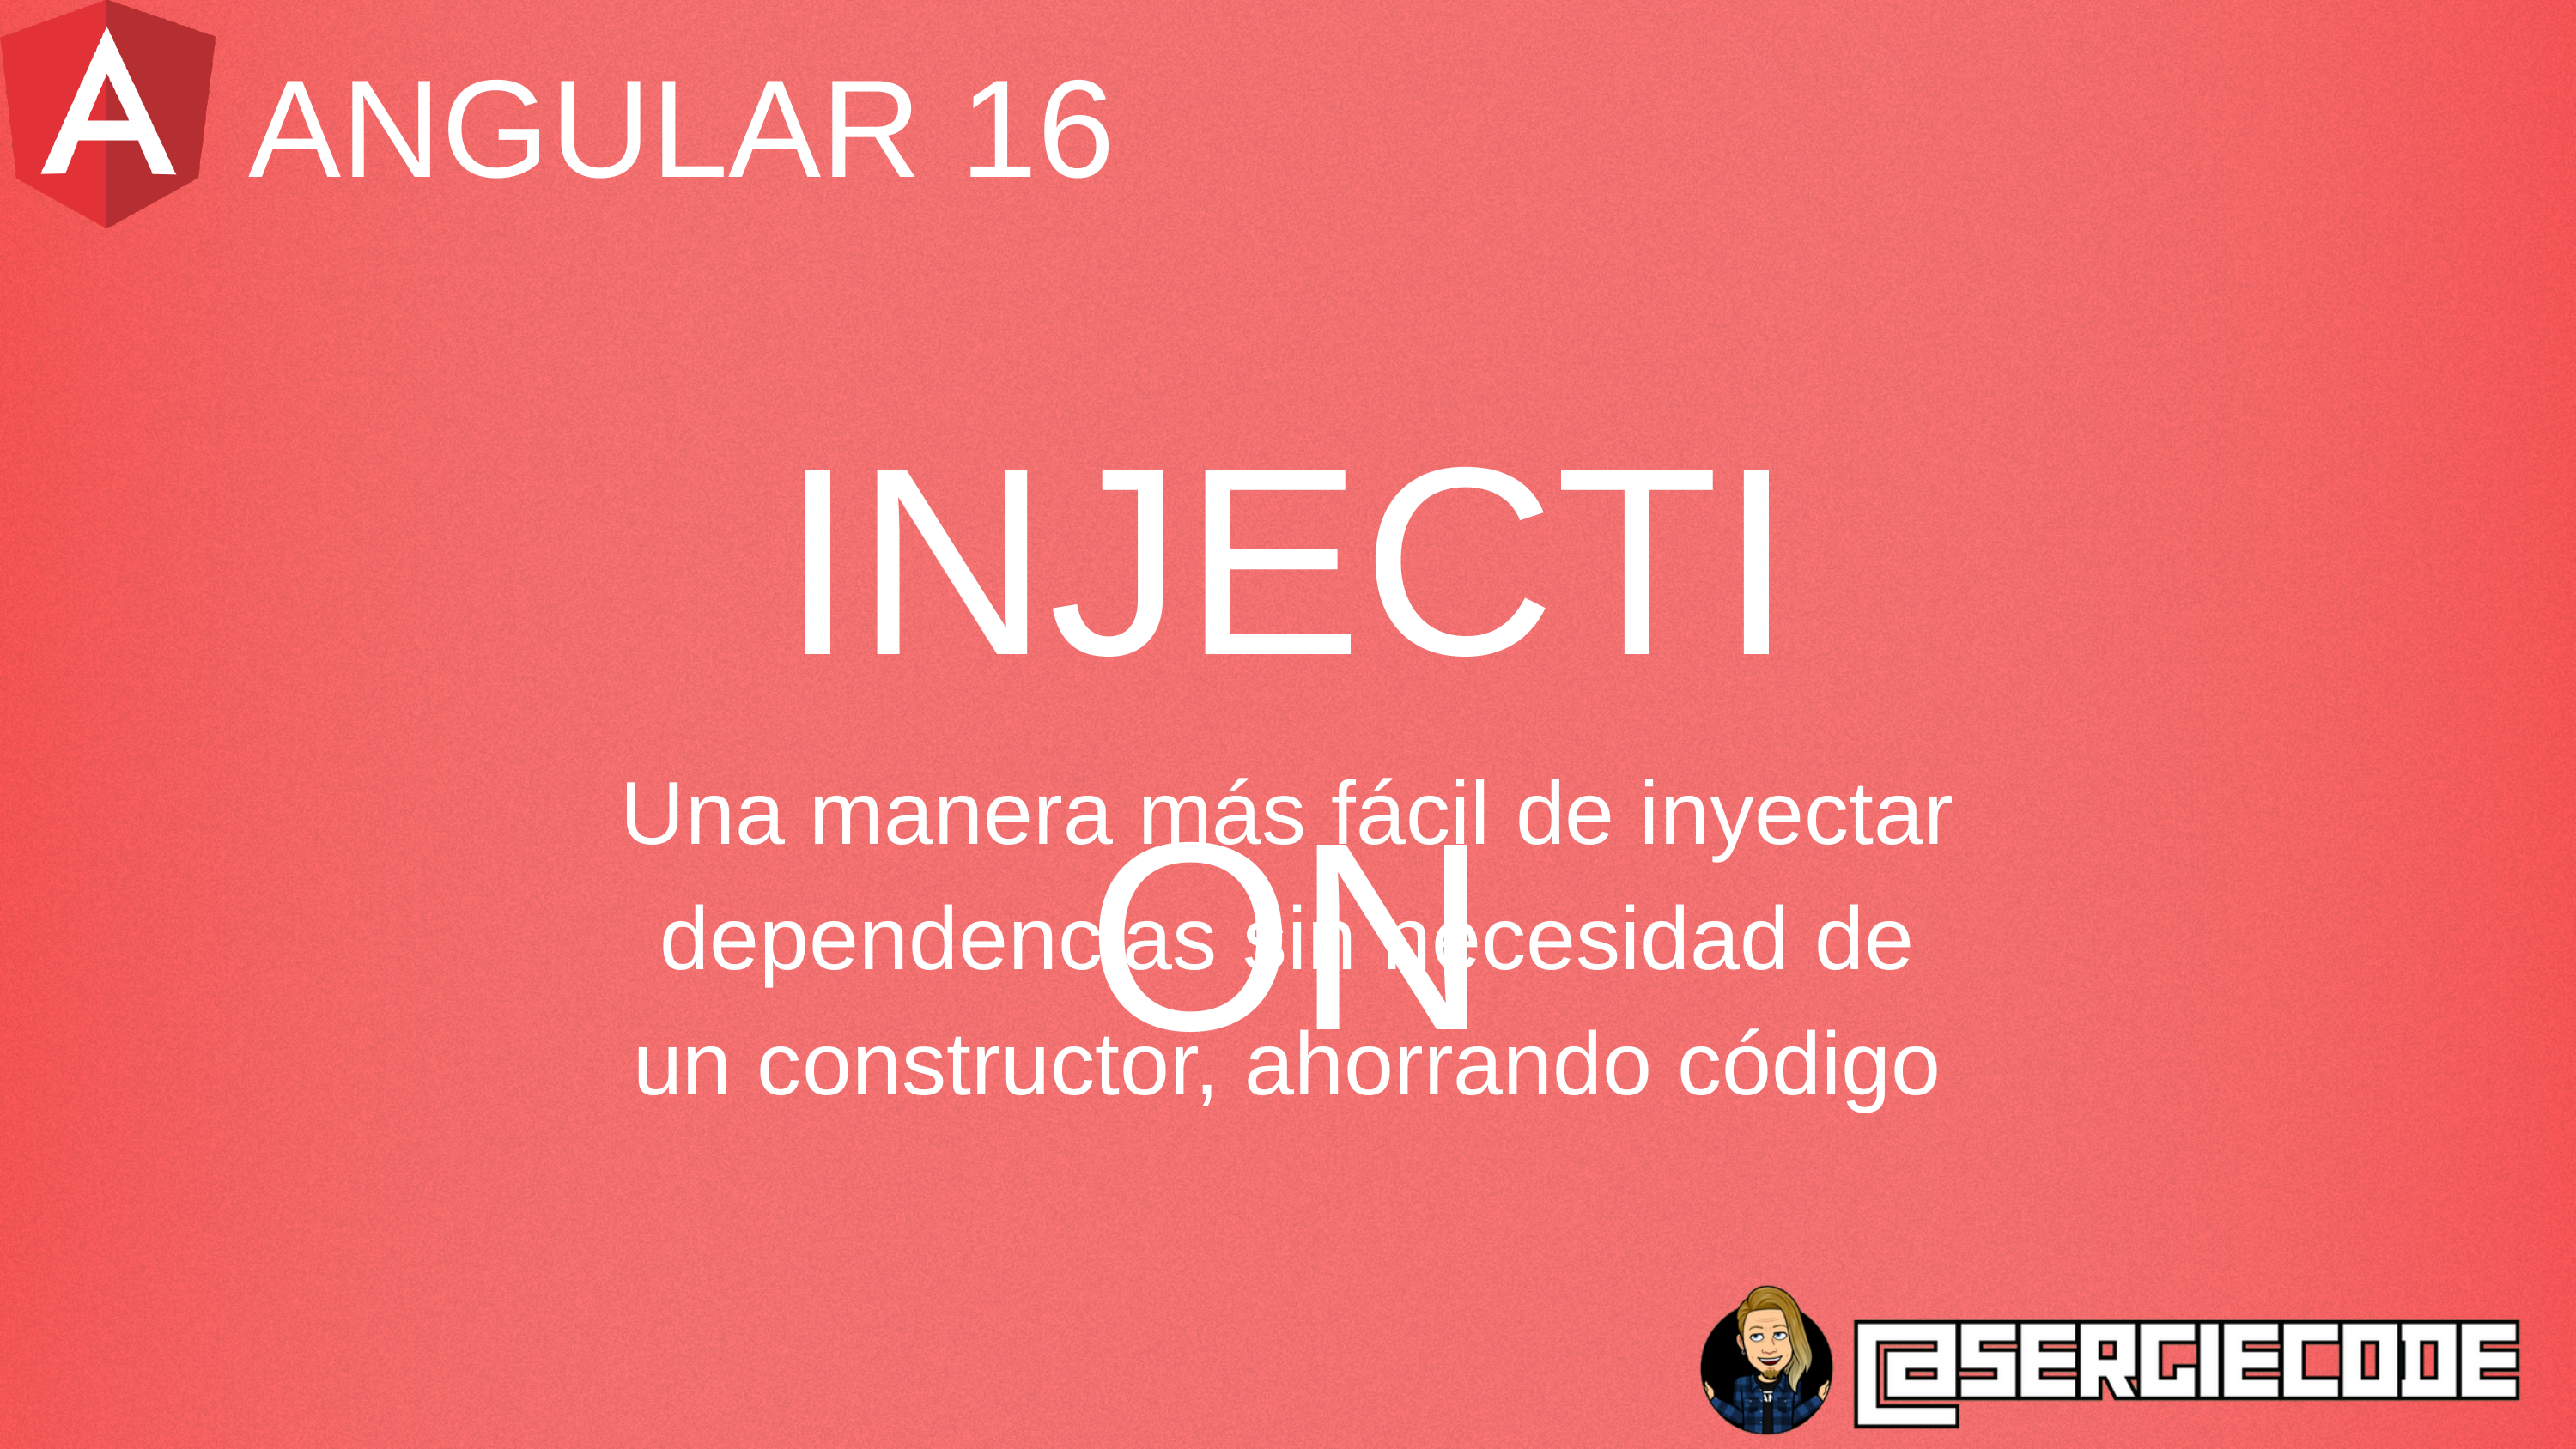

ANGULAR 16
INJECTION
Una manera más fácil de inyectar dependencias sin necesidad de un constructor, ahorrando código